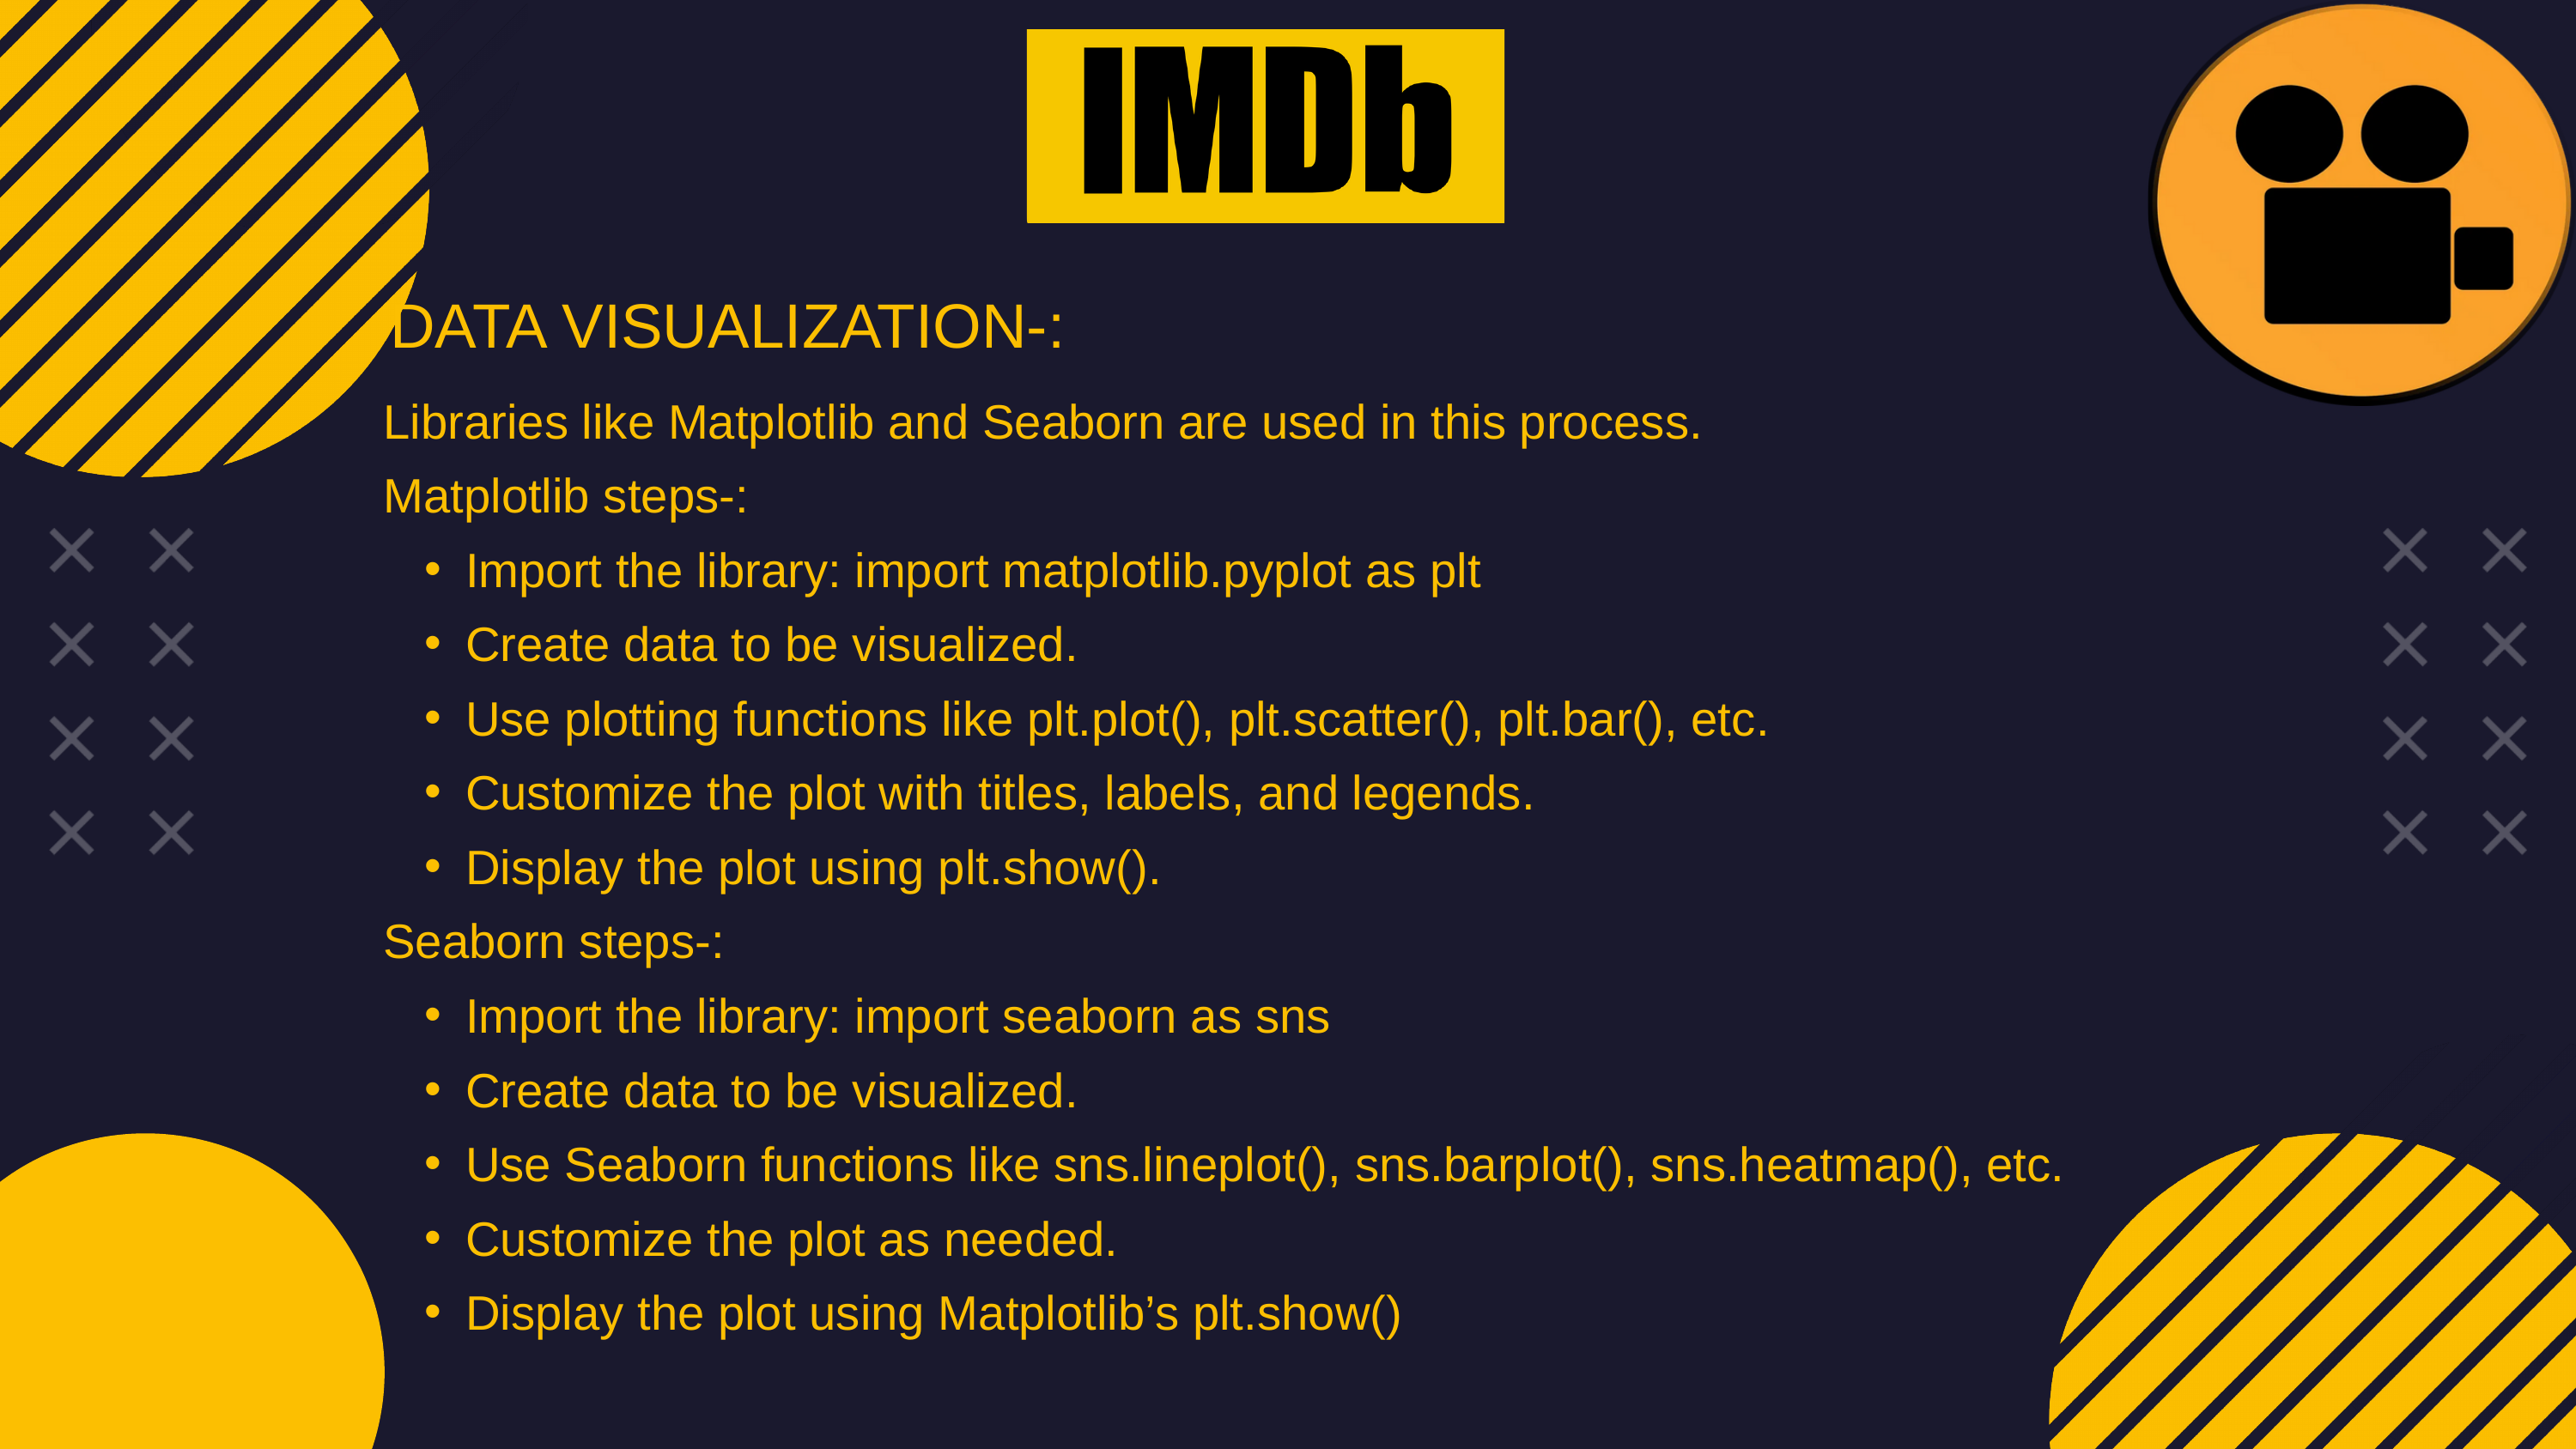

DATA VISUALIZATION-:
Libraries like Matplotlib and Seaborn are used in this process.
Matplotlib steps-:
Import the library: import matplotlib.pyplot as plt
Create data to be visualized.
Use plotting functions like plt.plot(), plt.scatter(), plt.bar(), etc.
Customize the plot with titles, labels, and legends.
Display the plot using plt.show().
Seaborn steps-:
Import the library: import seaborn as sns
Create data to be visualized.
Use Seaborn functions like sns.lineplot(), sns.barplot(), sns.heatmap(), etc.
Customize the plot as needed.
Display the plot using Matplotlib’s plt.show()